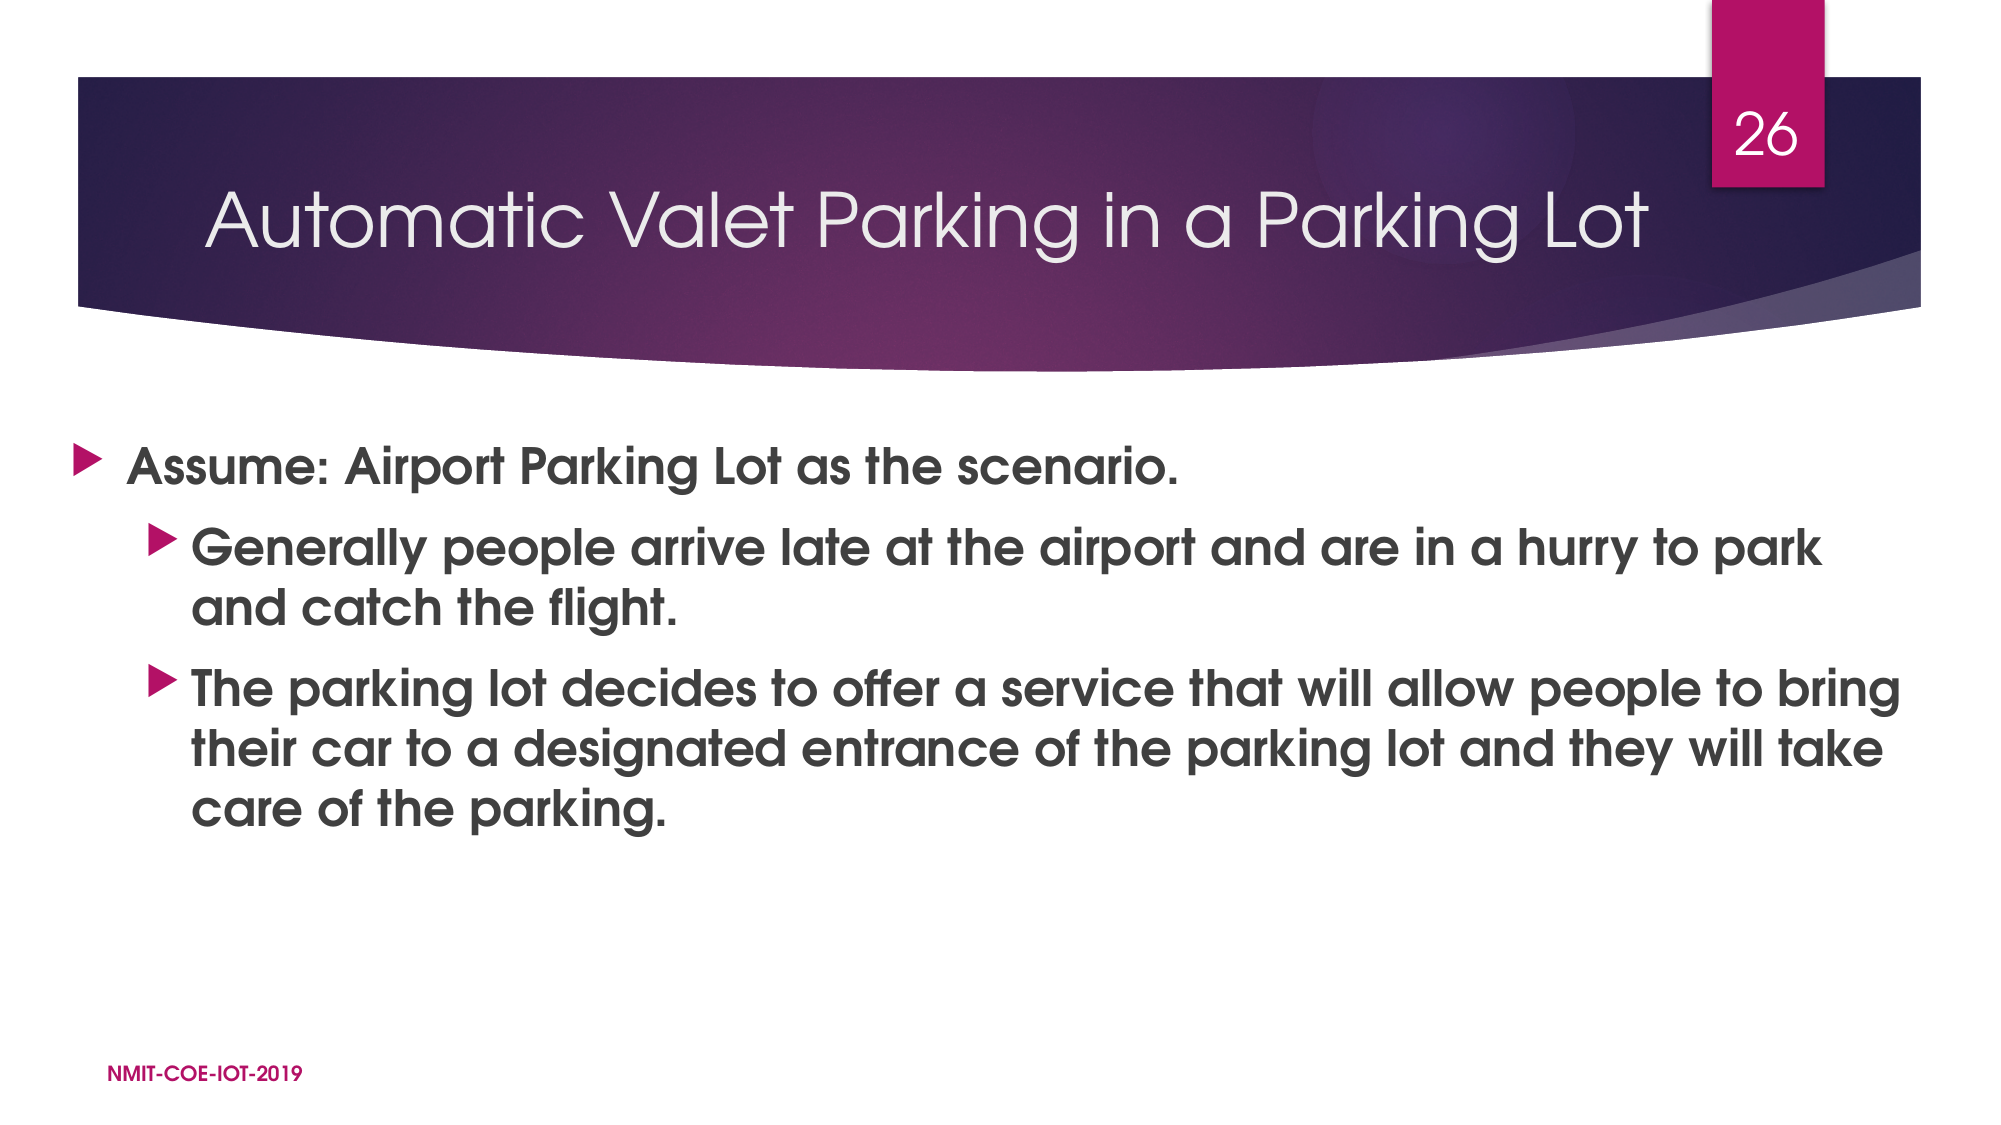

26
# Automatic Valet Parking in a Parking Lot
Assume: Airport Parking Lot as the scenario.
Generally people arrive late at the airport and are in a hurry to park and catch the flight.
The parking lot decides to offer a service that will allow people to bring their car to a designated entrance of the parking lot and they will take care of the parking.

NMIT-COE-IOT-2019